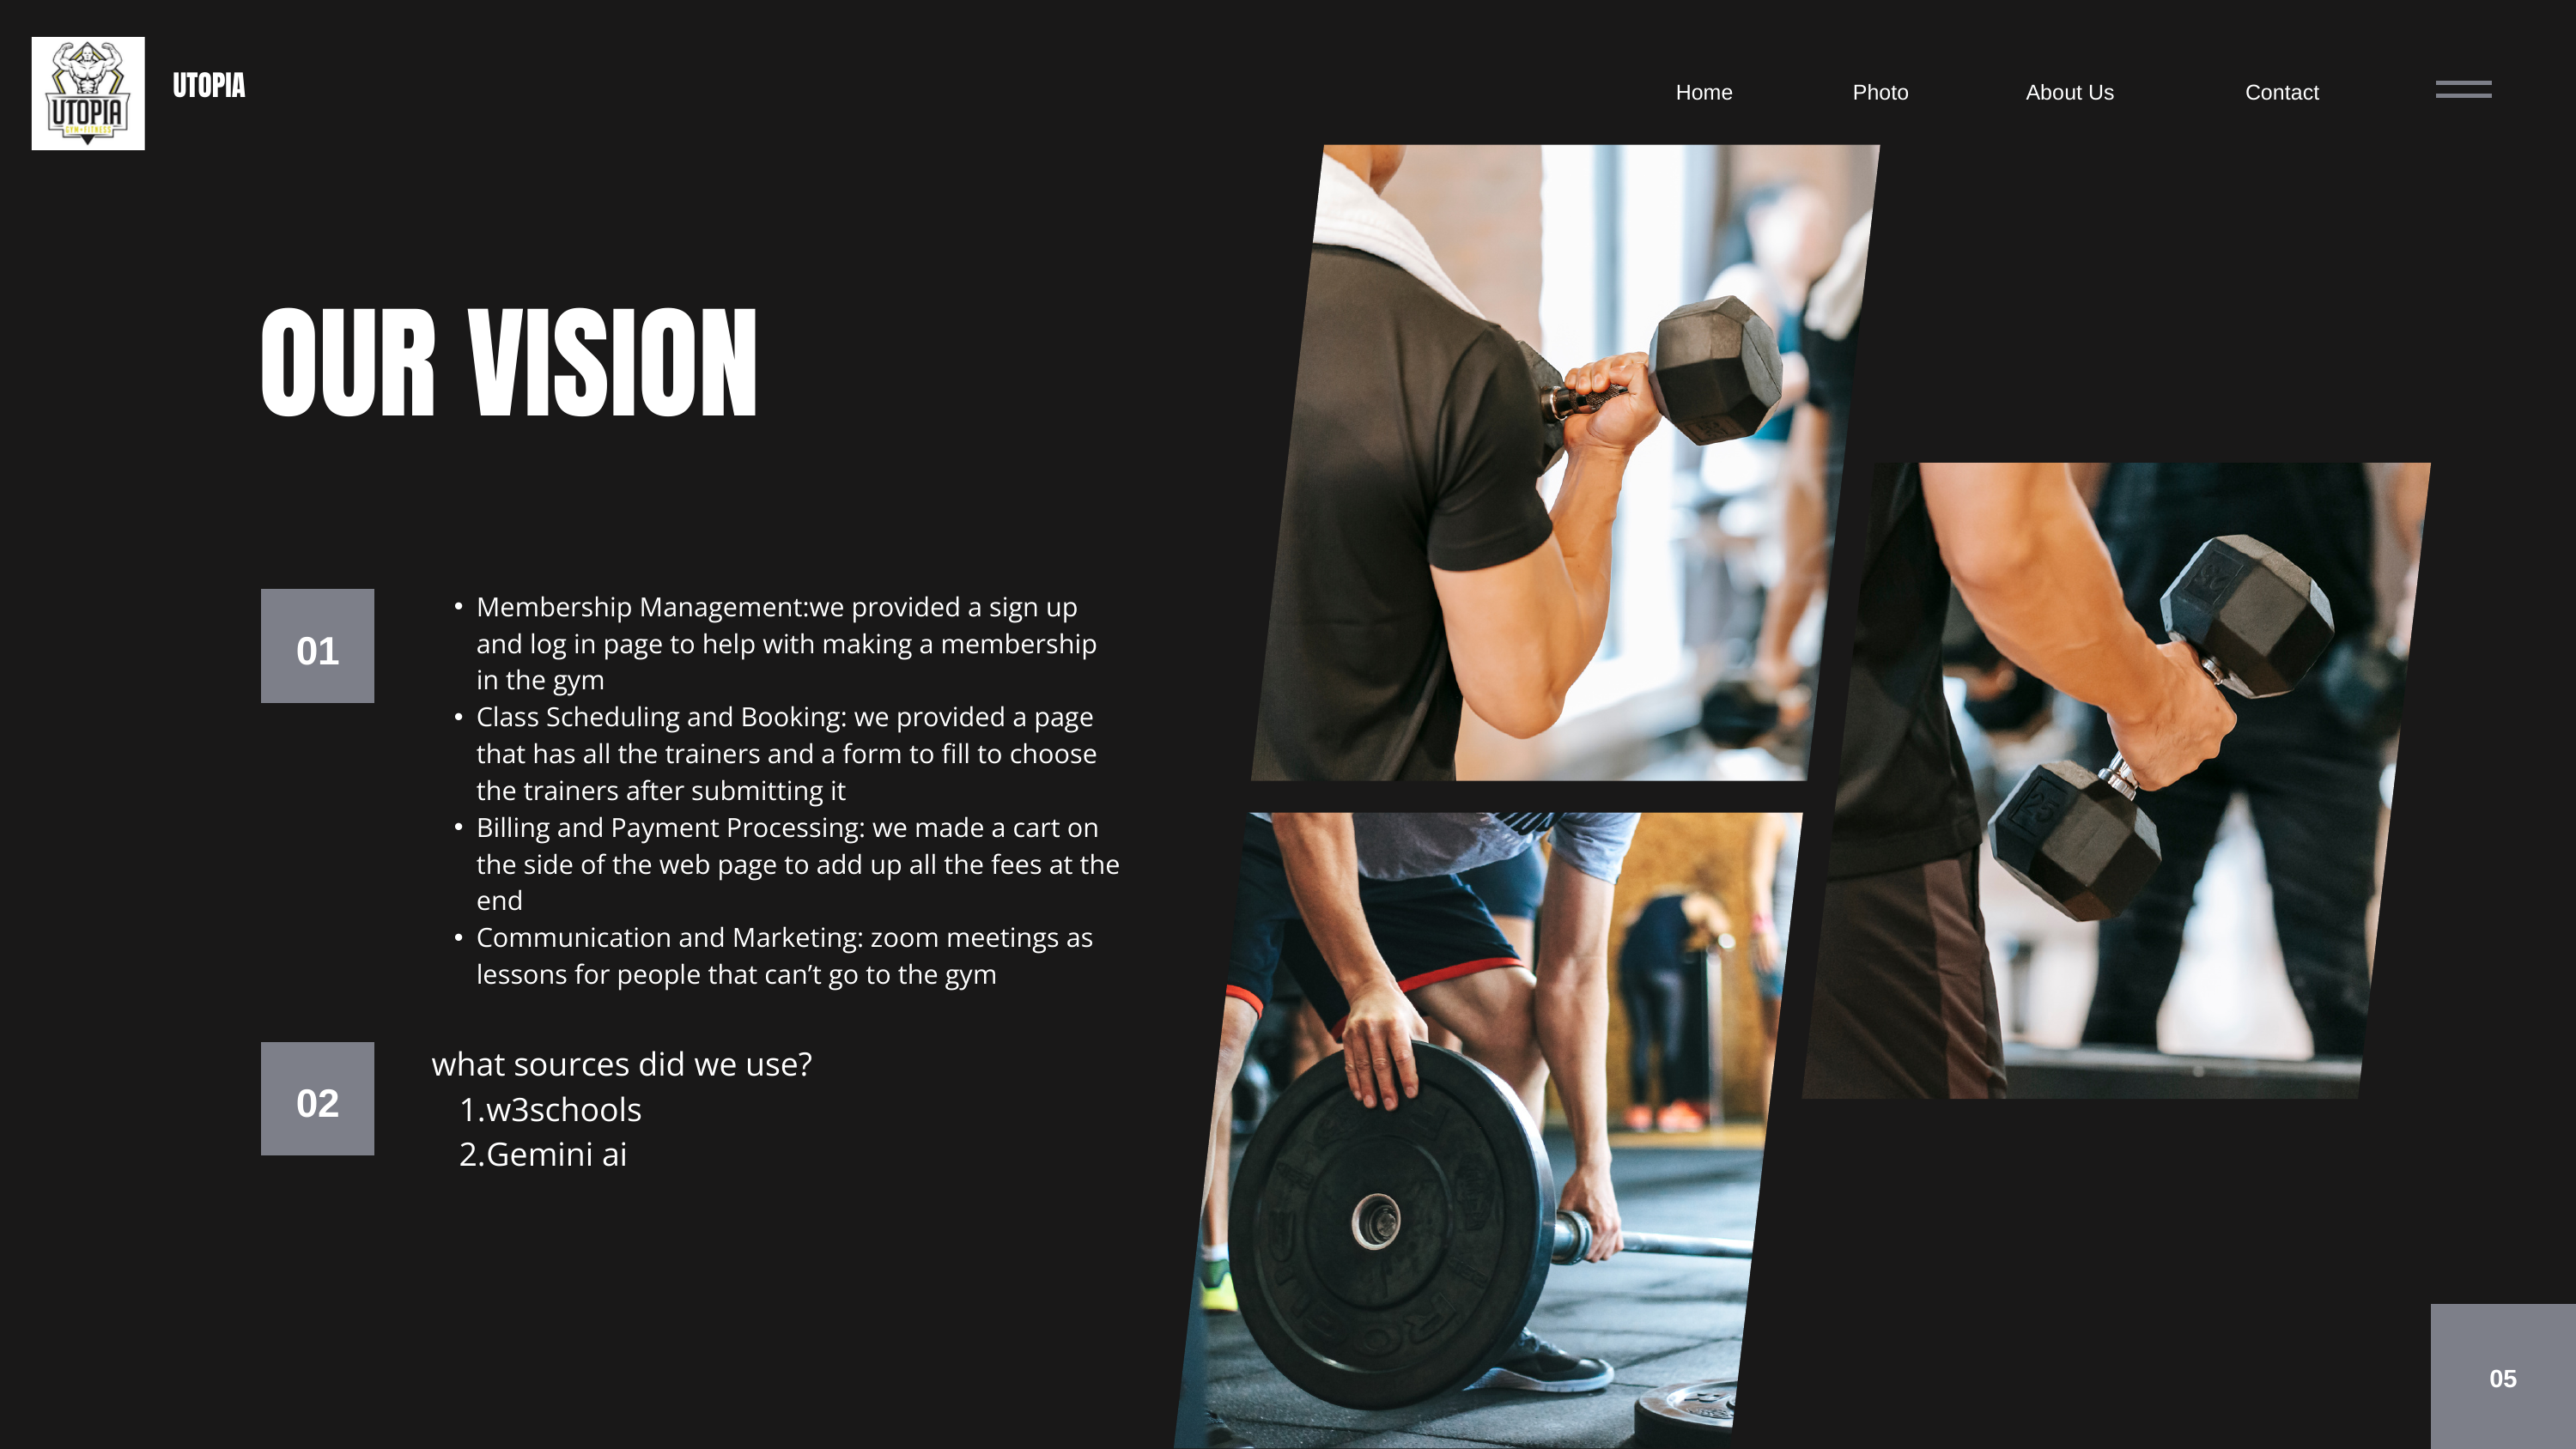

UTOPIA
Home
Photo
About Us
Contact

OUR VISION

Membership Management:we provided a sign up and log in page to help with making a membership in the gym
Class Scheduling and Booking: we provided a page that has all the trainers and a form to fill to choose the trainers after submitting it
Billing and Payment Processing: we made a cart on the side of the web page to add up all the fees at the end
Communication and Marketing: zoom meetings as lessons for people that can’t go to the gym

01

what sources did we use?
w3schools
Gemini ai

02

05